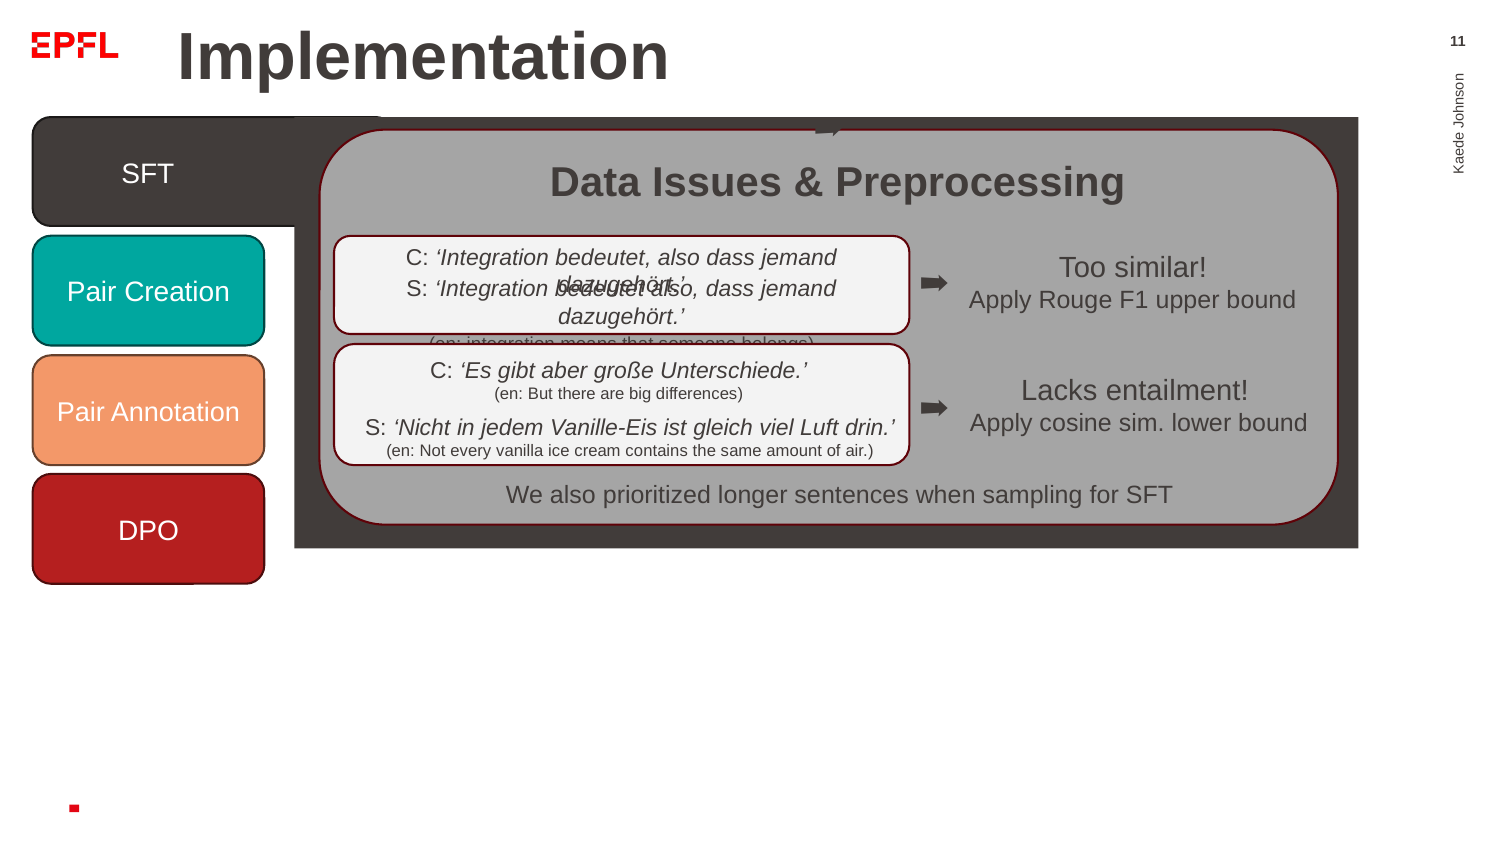

# Implementation
11

➡️

Data Issues & Preprocessing
SFT
C: ‘Integration bedeutet, also dass jemand dazugehört.’
Pair Creation

Too similar!
Apply Rouge F1 upper bound
➡️
S: ‘Integration bedeutet also, dass jemand dazugehört.’

(en: integration means that someone belongs)
Kaede Johnson

C: ‘Es gibt aber große Unterschiede.’
(en: But there are big differences)
Pair Annotation
Lacks entailment!
Apply cosine sim. lower bound
➡️
S: ‘Nicht in jedem Vanille-Eis ist gleich viel Luft drin.’
(en: Not every vanilla ice cream contains the same amount of air.)
We also prioritized longer sentences when sampling for SFT
DPO